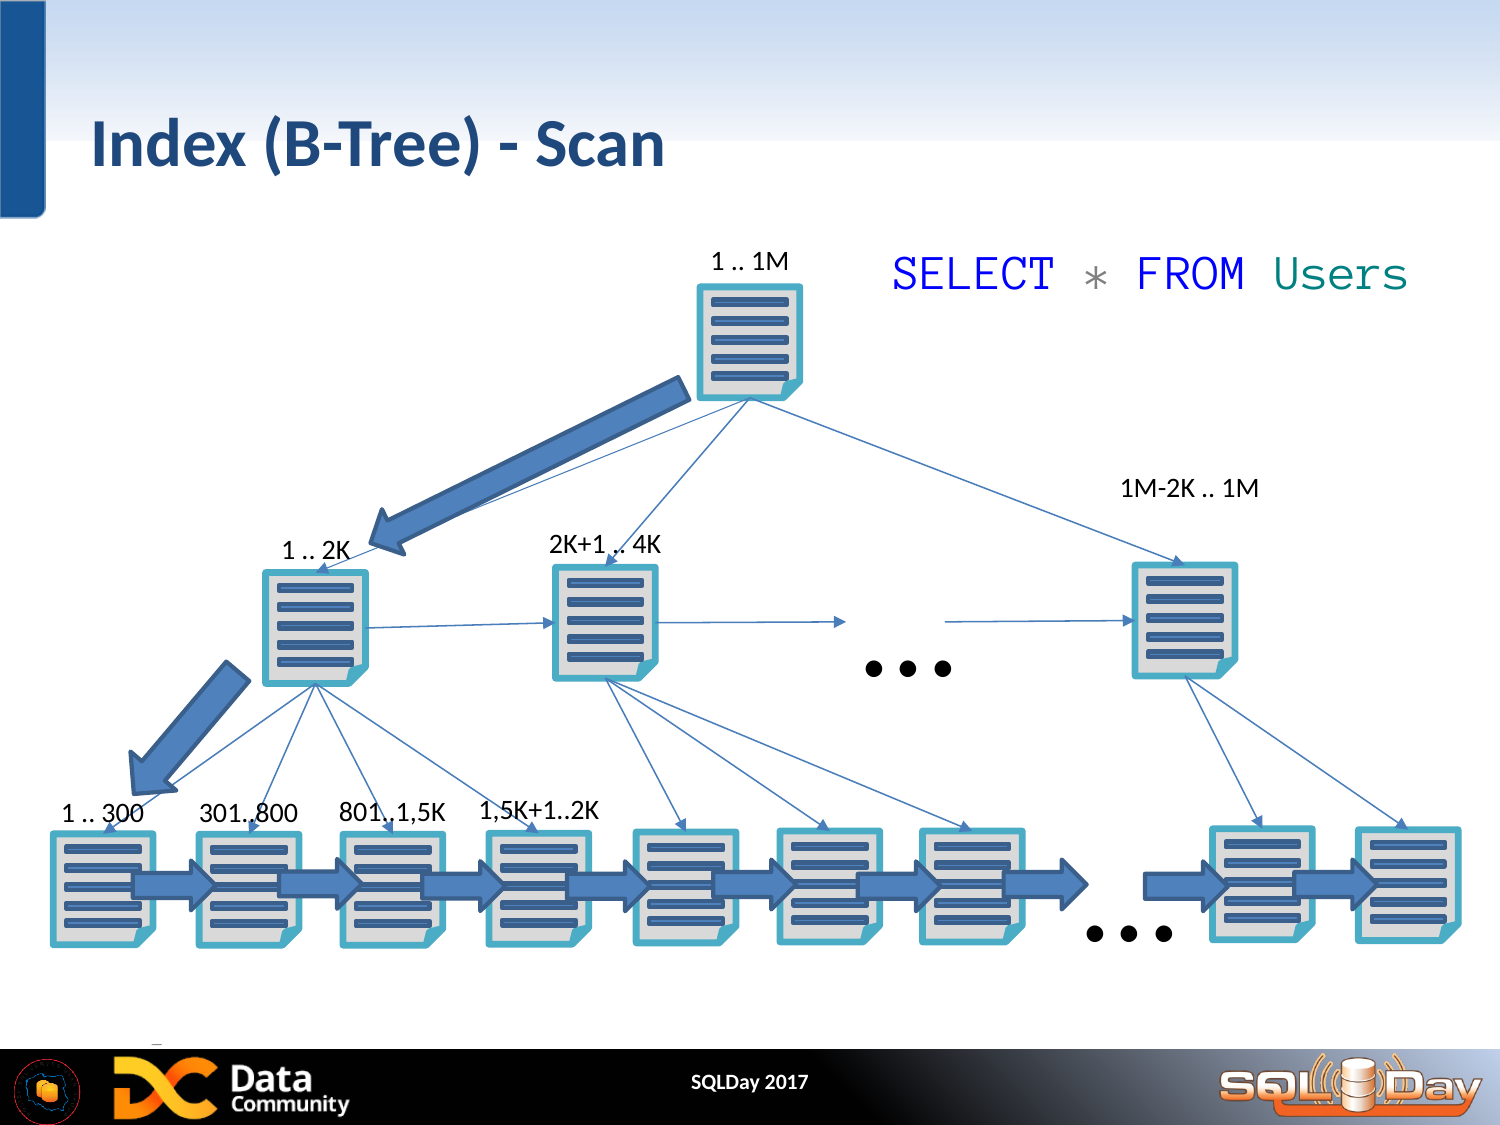

# Index (B-Tree) - Scan
SELECT * FROM Users
1 .. 1M

1M-2K .. 1M
2K+1 .. 4K
1 .. 2K
…

1,5K+1..2K
801..1,5K
1 .. 300
301..800
…